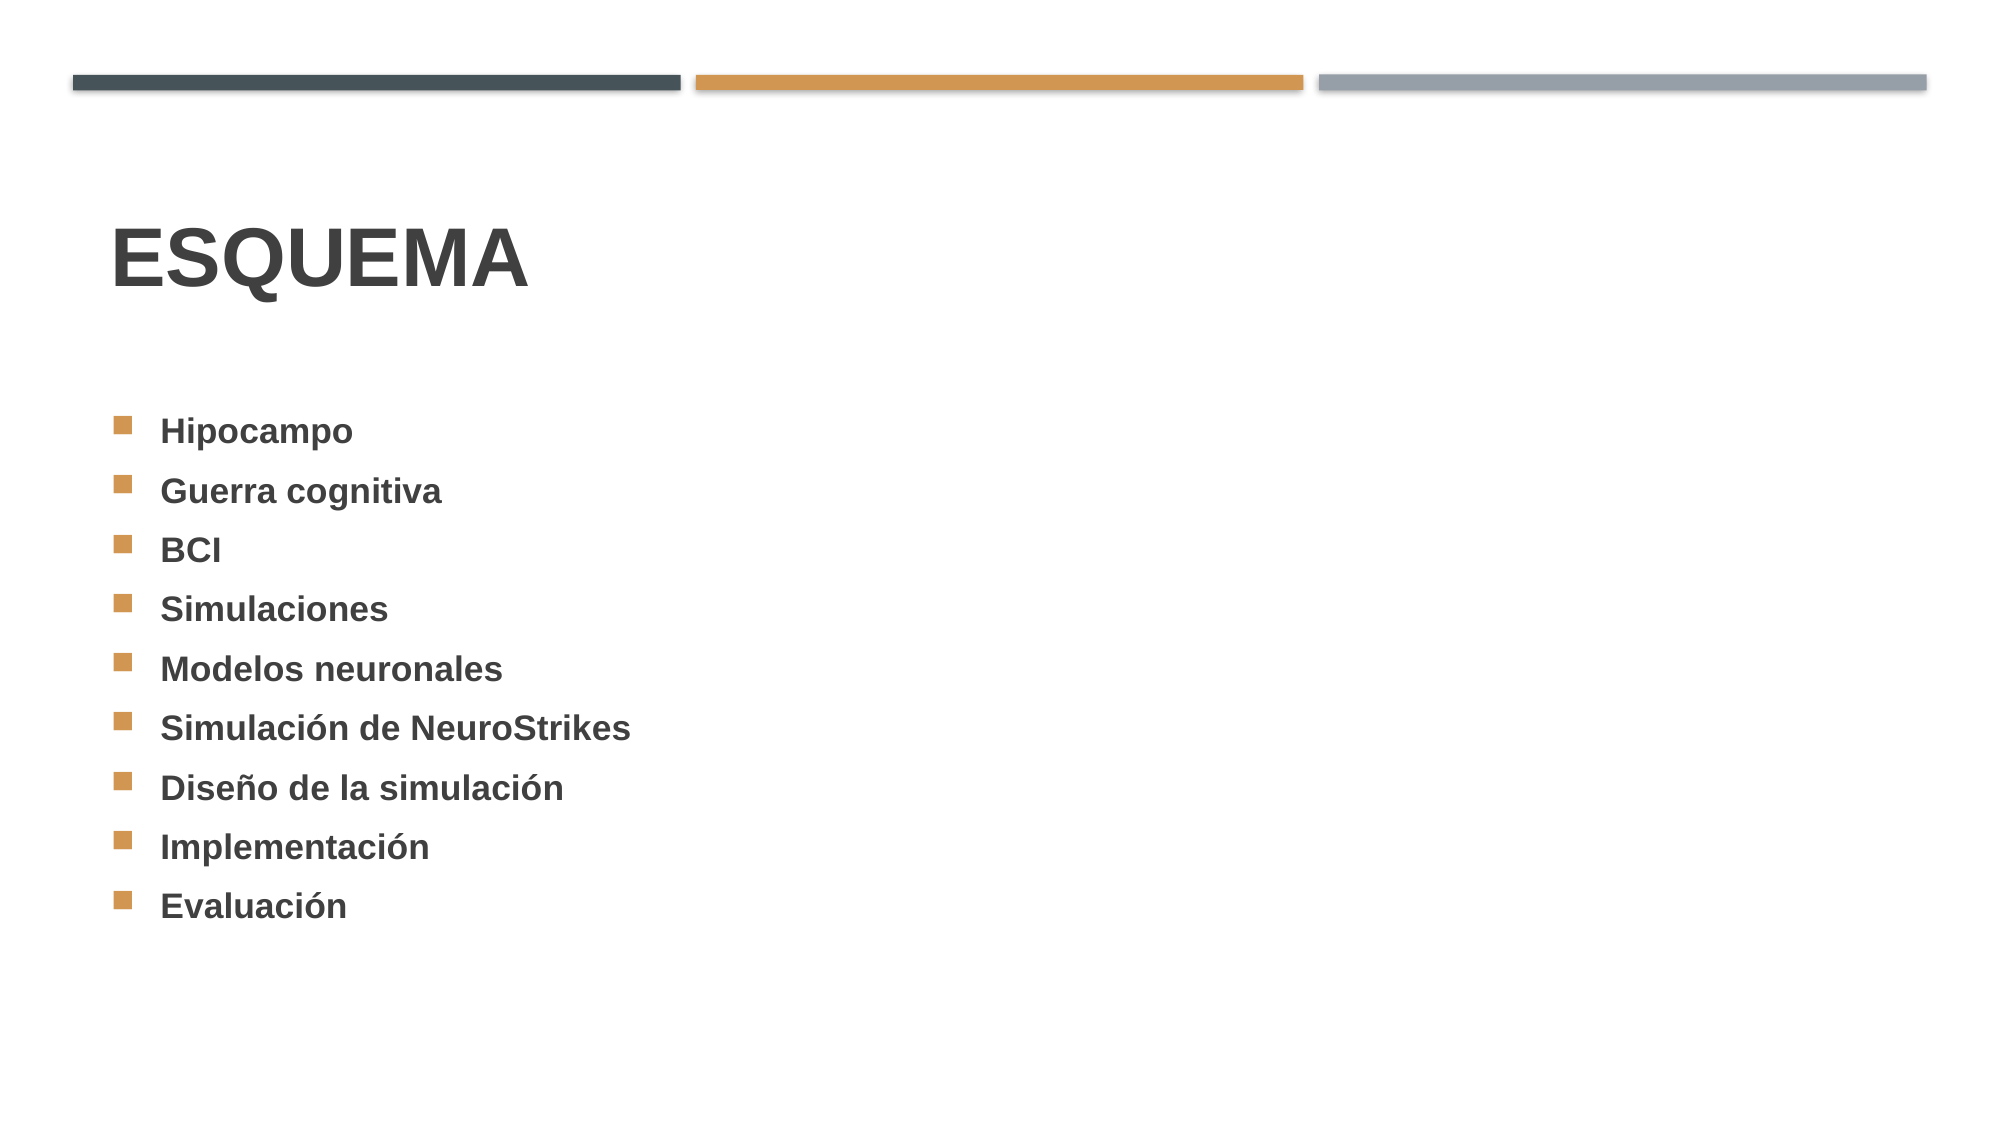

# Esquema
Hipocampo
Guerra cognitiva
BCI
Simulaciones
Modelos neuronales
Simulación de NeuroStrikes
Diseño de la simulación
Implementación
Evaluación